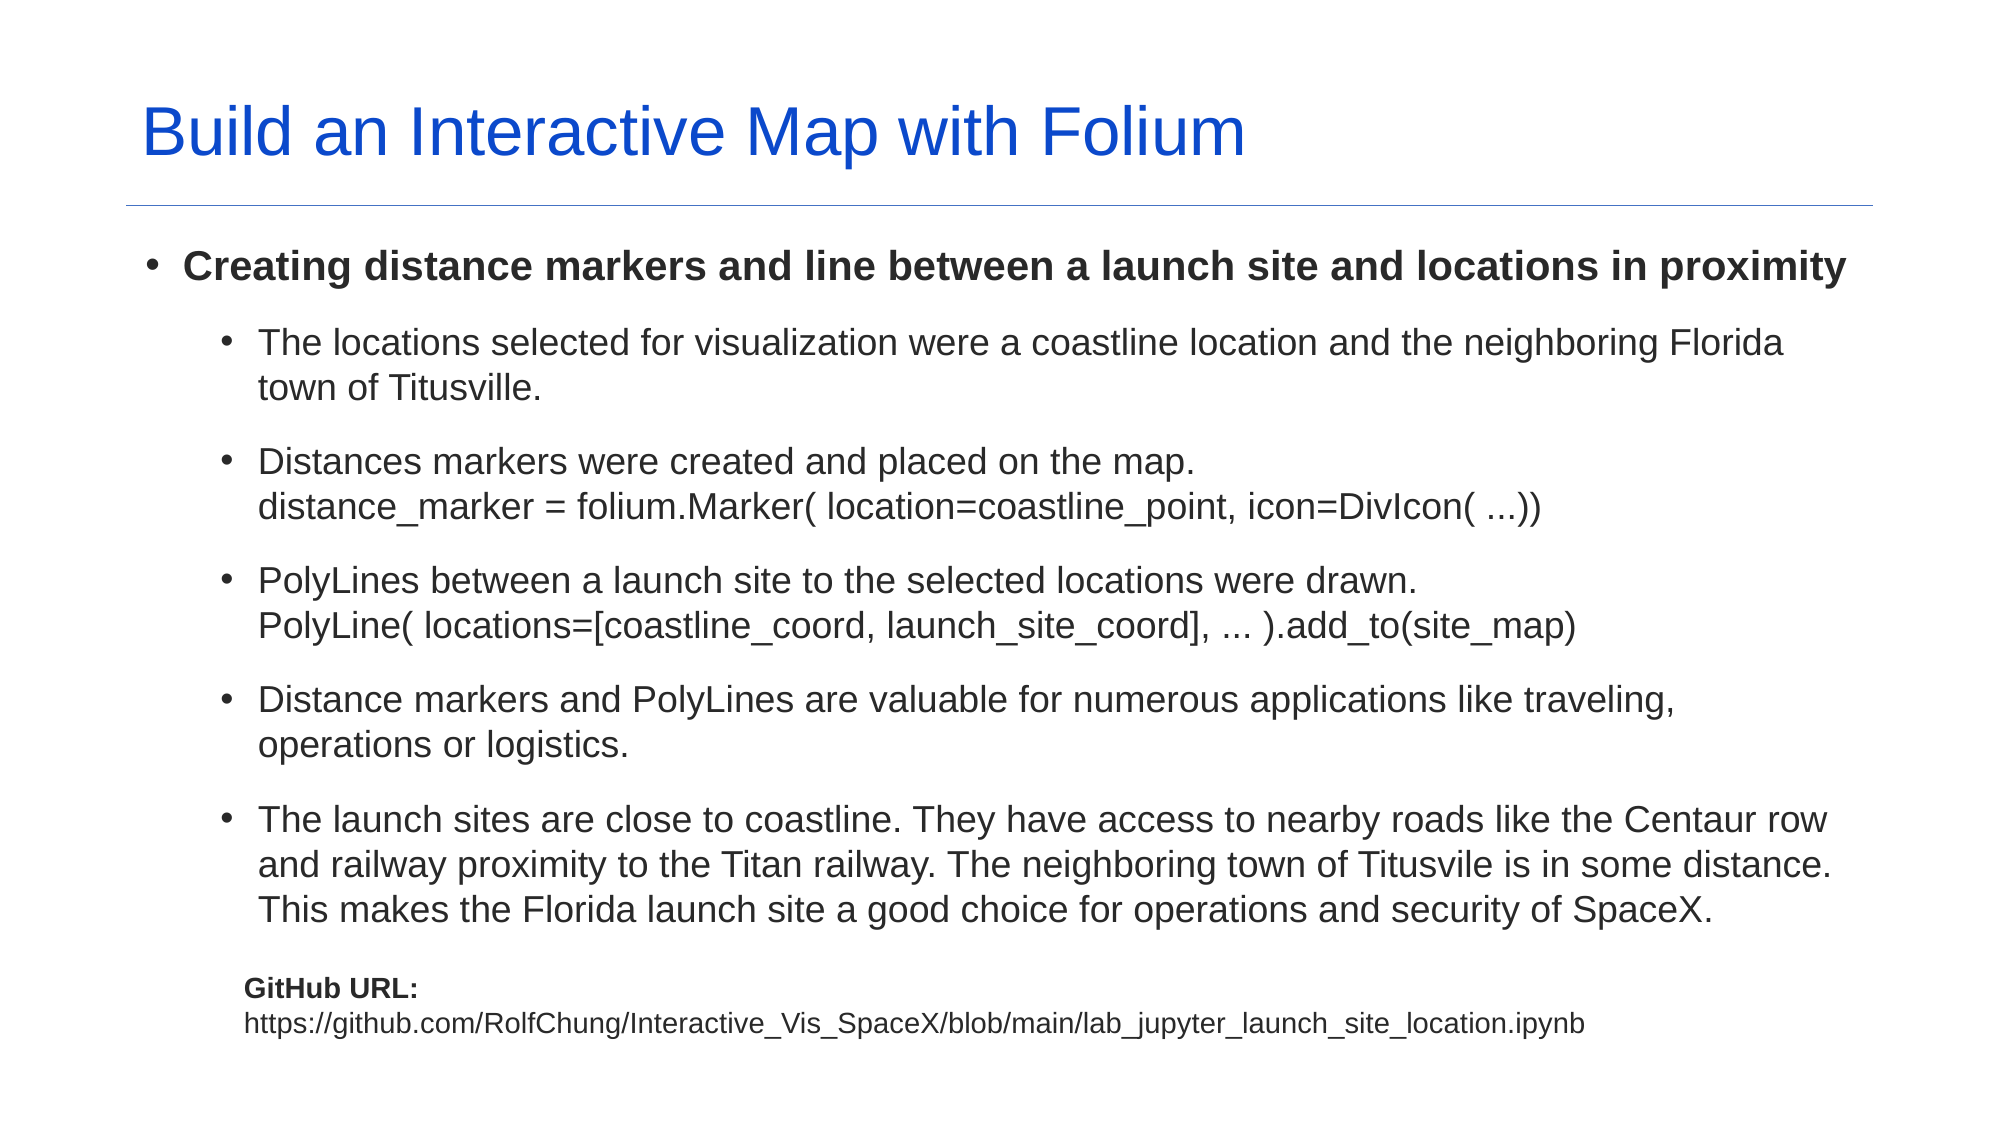

Build an Interactive Map with Folium
# Creating distance markers and line between a launch site and locations in proximity
The locations selected for visualization were a coastline location and the neighboring Florida town of Titusville.
Distances markers were created and placed on the map.
distance_marker = folium.Marker( location=coastline_point, icon=DivIcon( ...))
PolyLines between a launch site to the selected locations were drawn.
PolyLine( locations=[coastline_coord, launch_site_coord], ... ).add_to(site_map)
Distance markers and PolyLines are valuable for numerous applications like traveling, operations or logistics.
The launch sites are close to coastline. They have access to nearby roads like the Centaur row and railway proximity to the Titan railway. The neighboring town of Titusvile is in some distance. This makes the Florida launch site a good choice for operations and security of SpaceX.

GitHub URL:
https://github.com/RolfChung/Interactive_Vis_SpaceX/blob/main/lab_jupyter_launch_site_location.ipynb